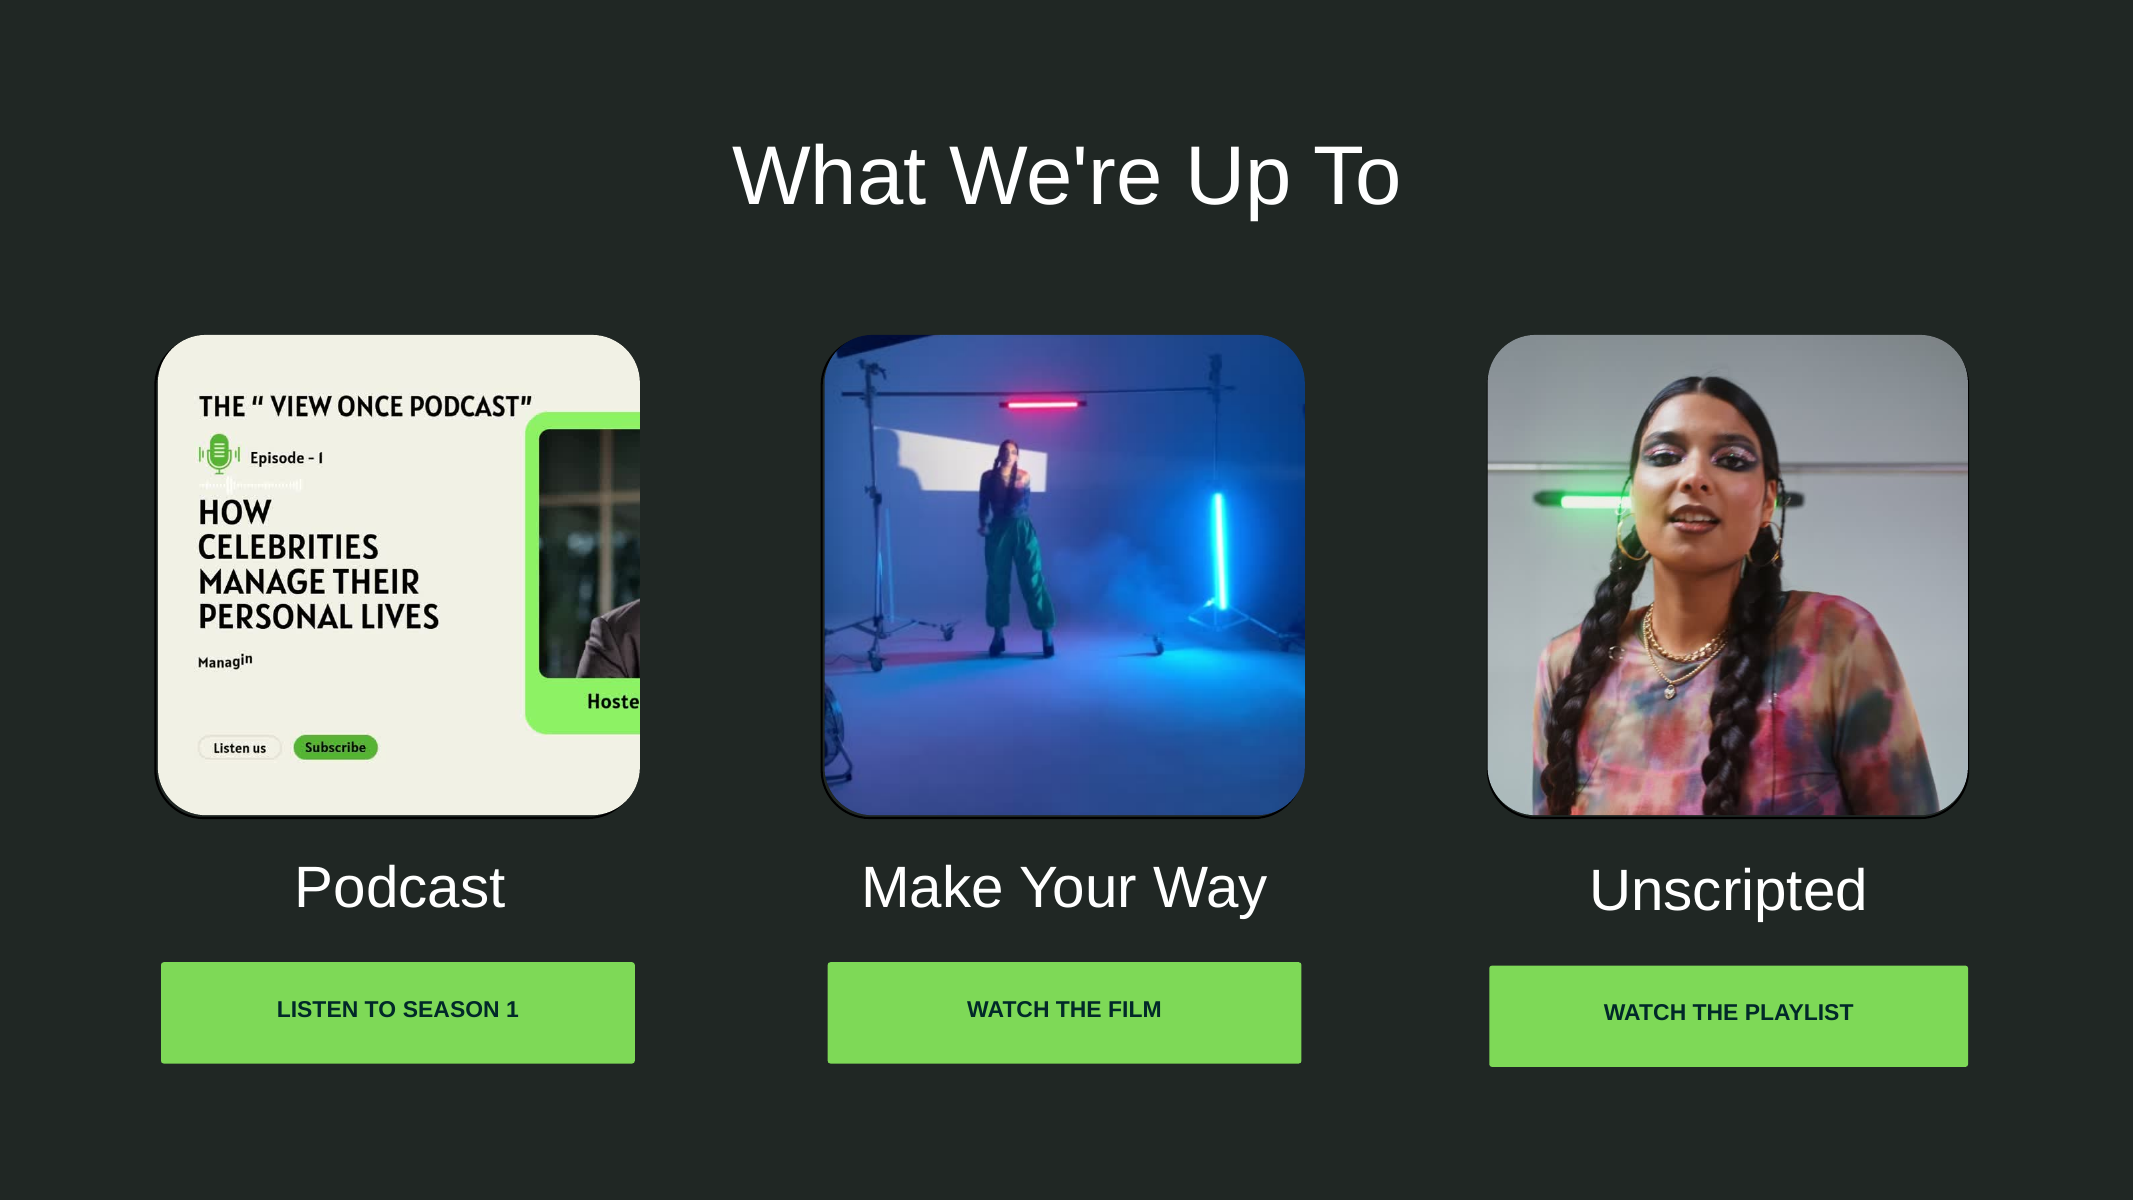

What We're Up To

Podcast
Make Your Way
Unscripted

LISTEN TO SEASON 1

WATCH THE FILM

WATCH THE PLAYLIST